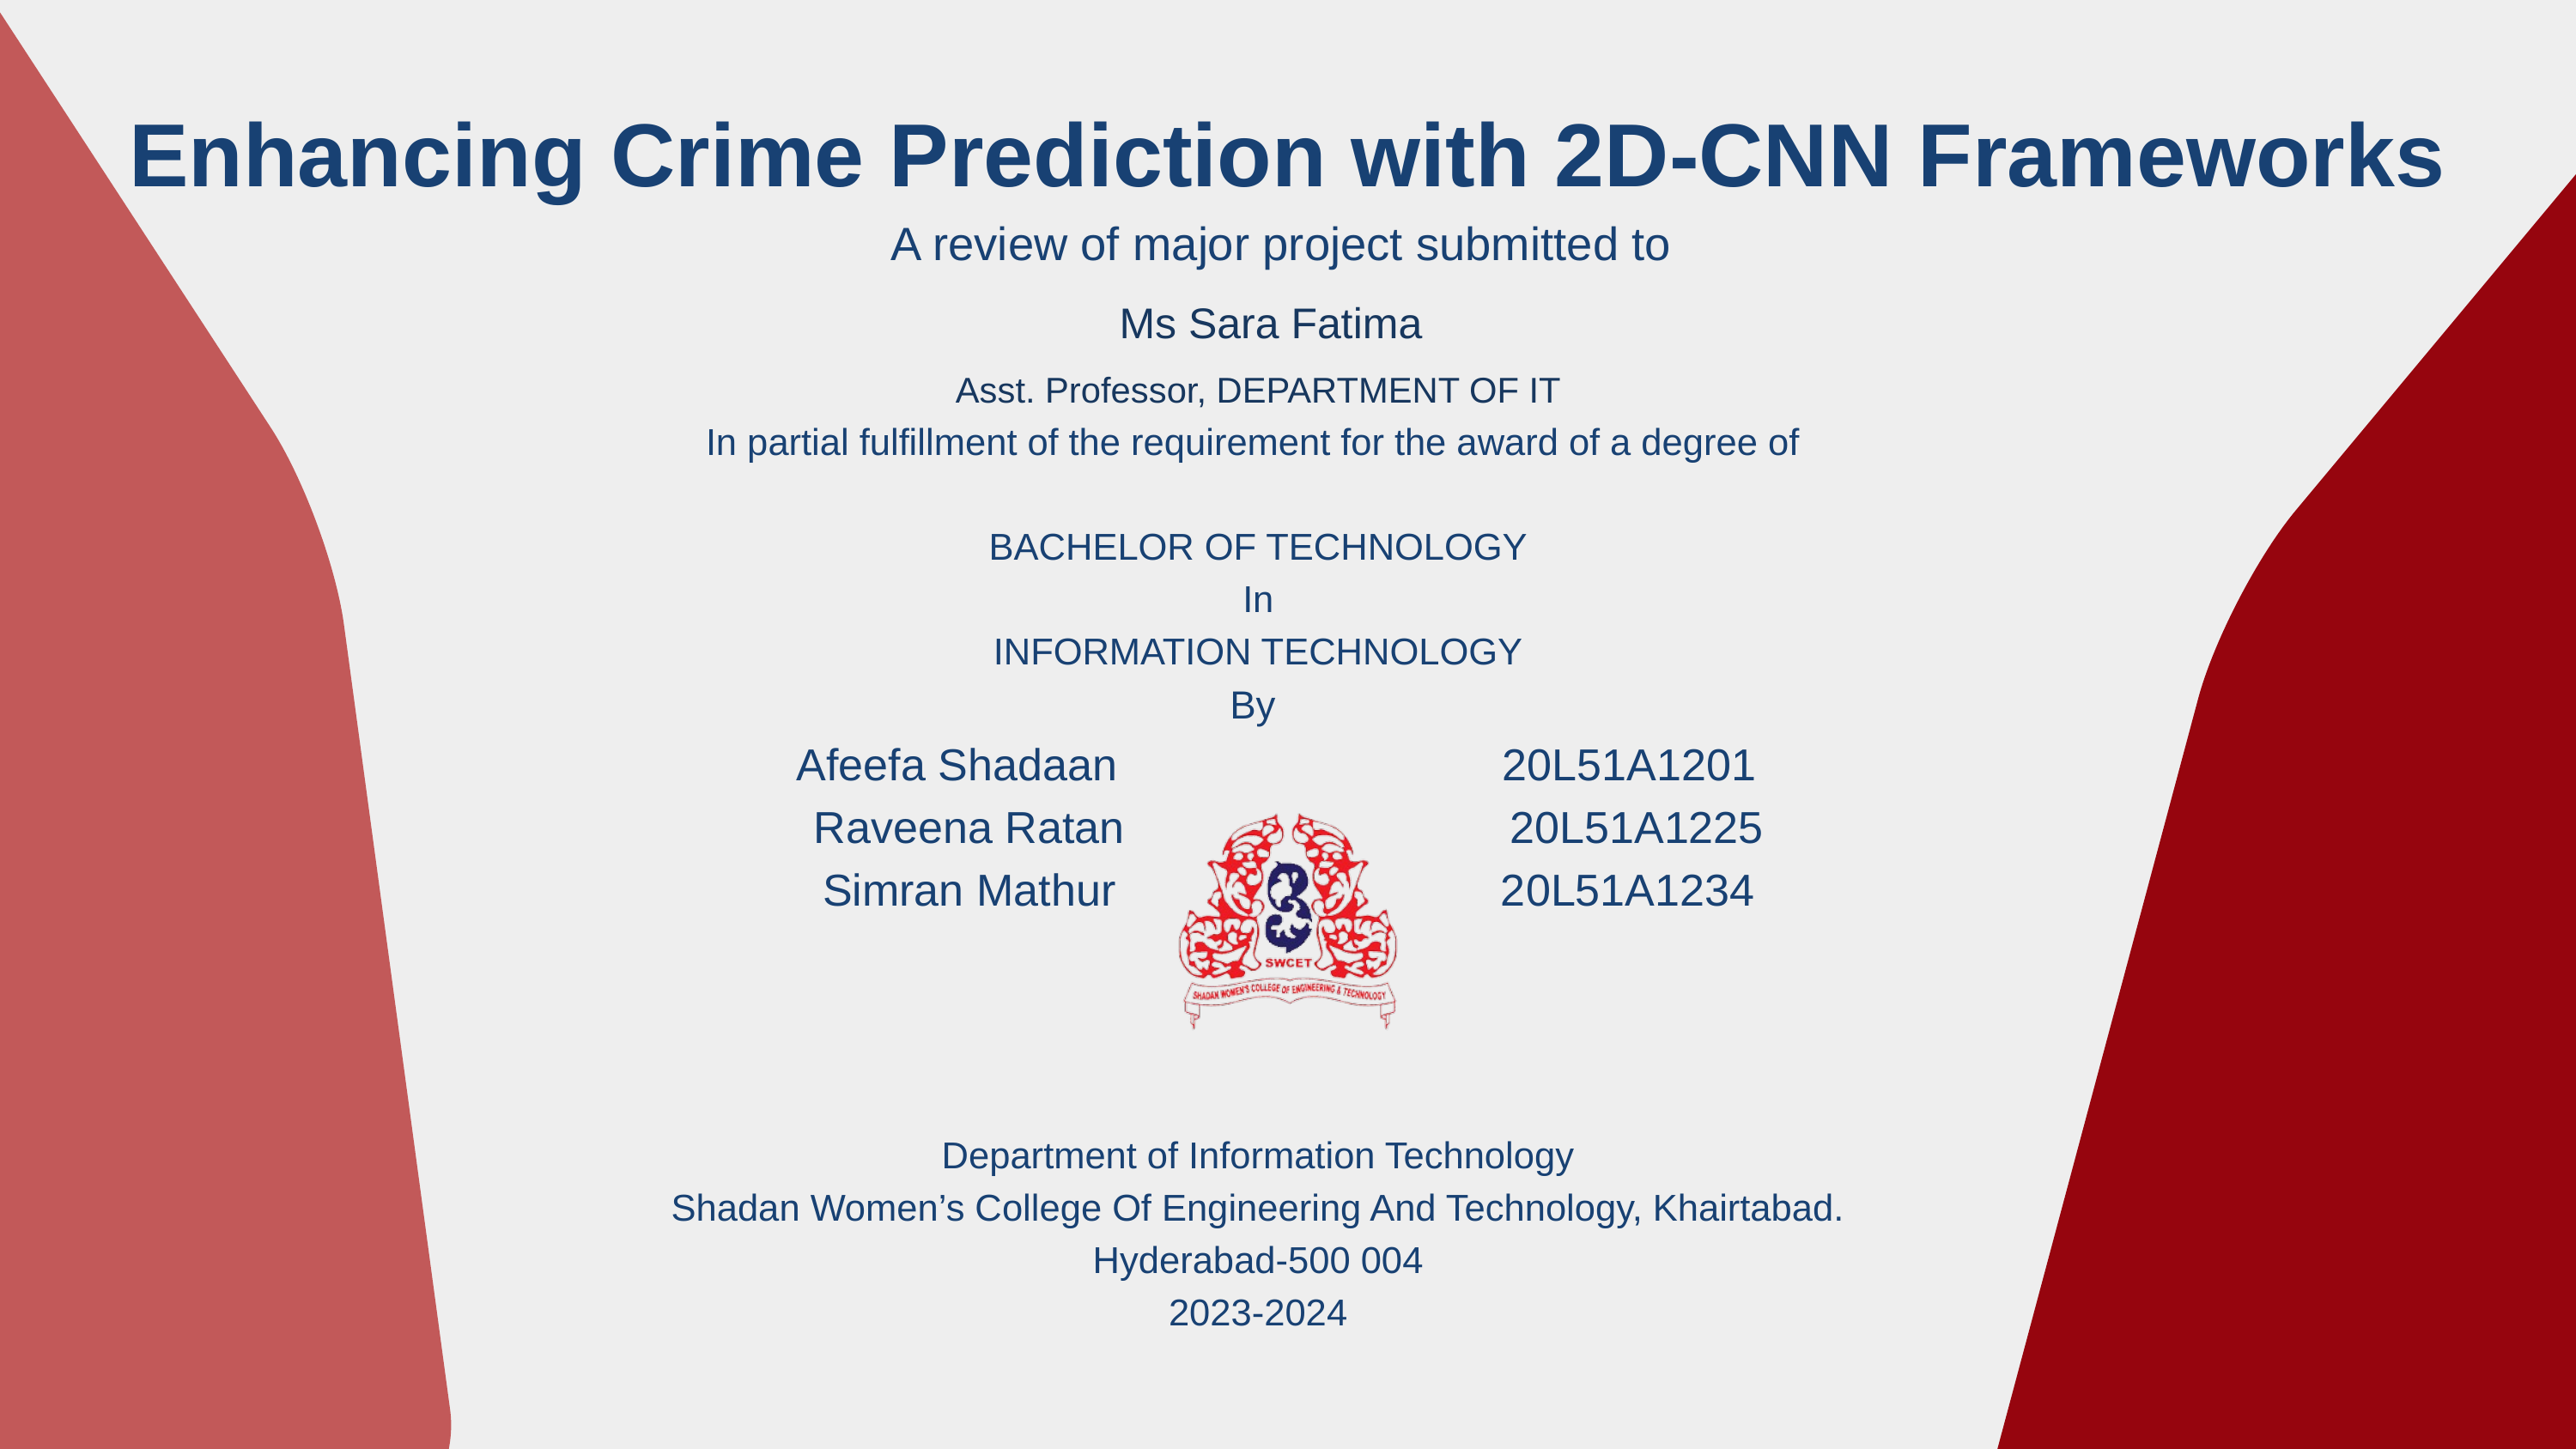

Enhancing Crime Prediction with 2D-CNN Frameworks
A review of major project submitted to
Ms Sara Fatima
Asst. Professor, DEPARTMENT OF IT
In partial fulfillment of the requirement for the award of a degree of

BACHELOR OF TECHNOLOGY
In
INFORMATION TECHNOLOGY
By
   Afeefa Shadaan                               20L51A1201
     Raveena Ratan                               20L51A1225
     Simran Mathur                               20L51A1234

Department of Information Technology
Shadan Women’s College Of Engineering And Technology, Khairtabad.
Hyderabad-500 004
2023-2024